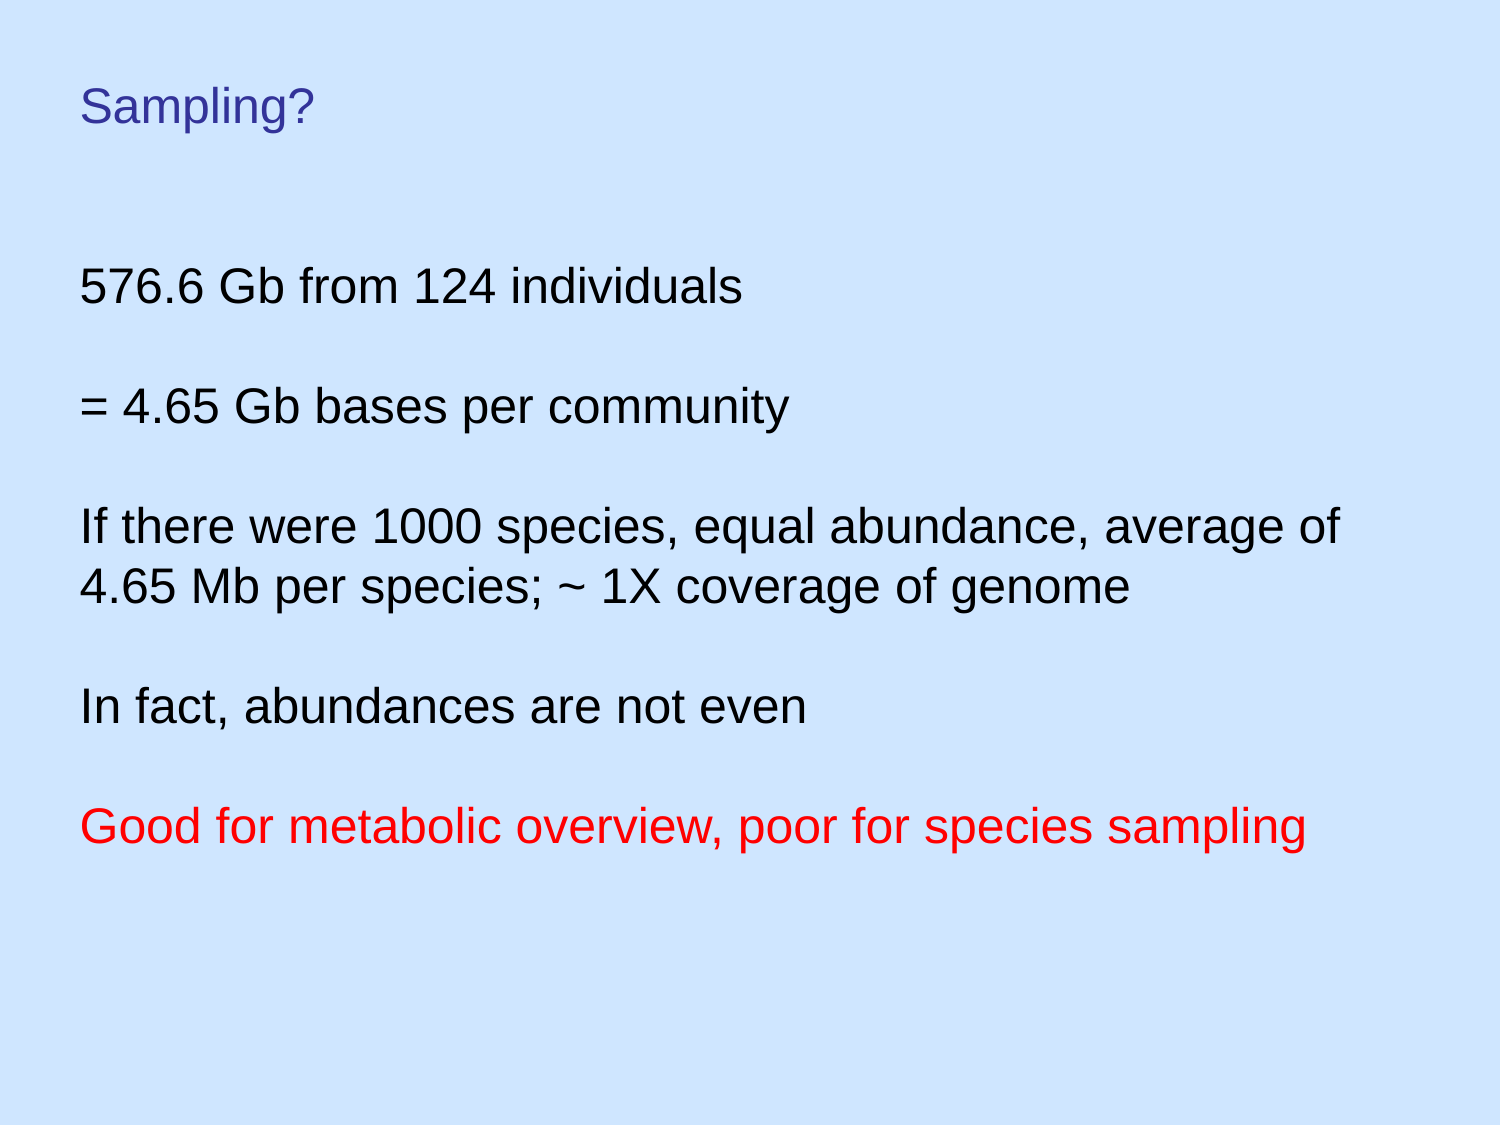

Sampling?

576.6 Gb from 124 individuals

= 4.65 Gb bases per community

If there were 1000 species, equal abundance, average of 4.65 Mb per species; ~ 1X coverage of genome

In fact, abundances are not even

Good for metabolic overview, poor for species sampling